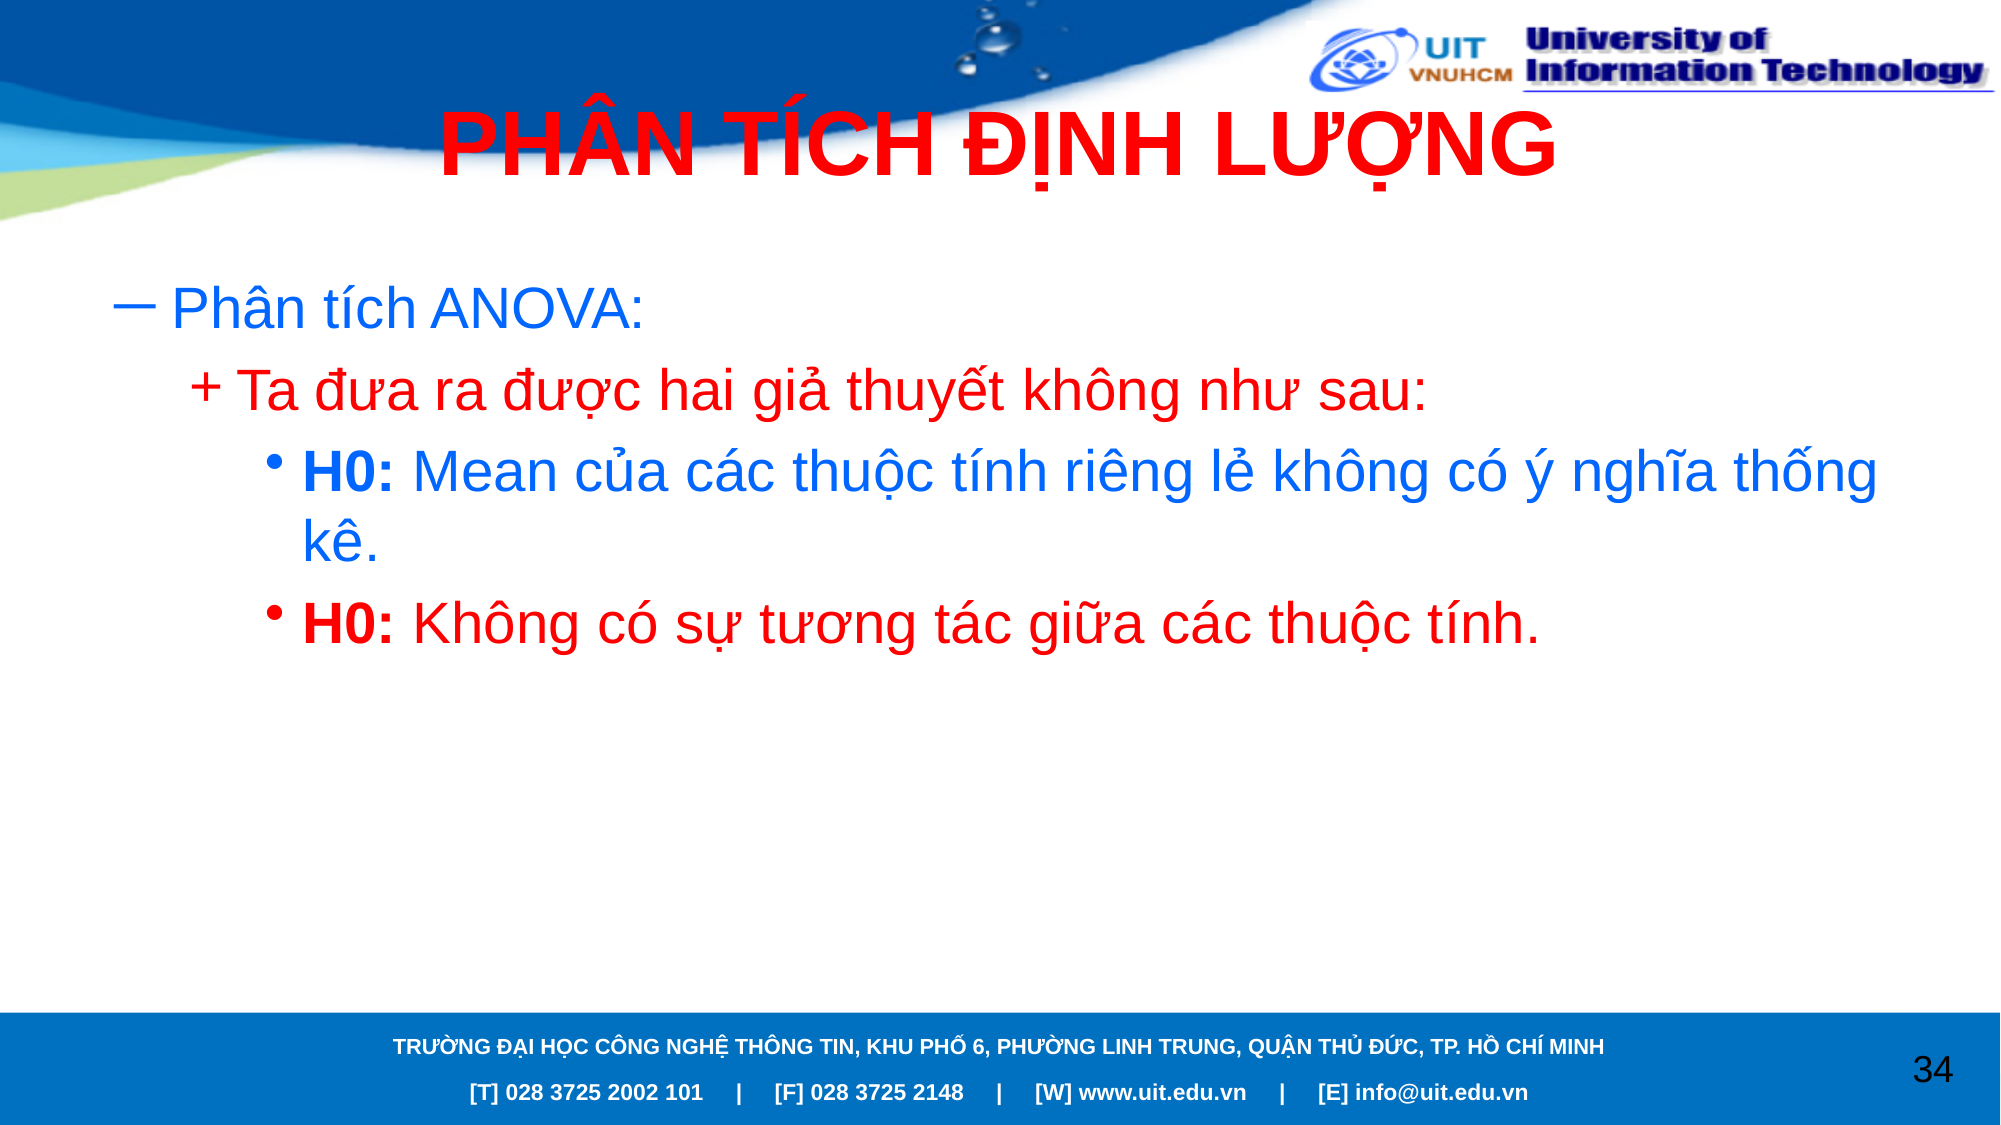

# PHÂN TÍCH ĐỊNH LƯỢNG
Phân tích ANOVA:
Ta đưa ra được hai giả thuyết không như sau:
H0: Mean của các thuộc tính riêng lẻ không có ý nghĩa thống kê.
H0: Không có sự tương tác giữa các thuộc tính.